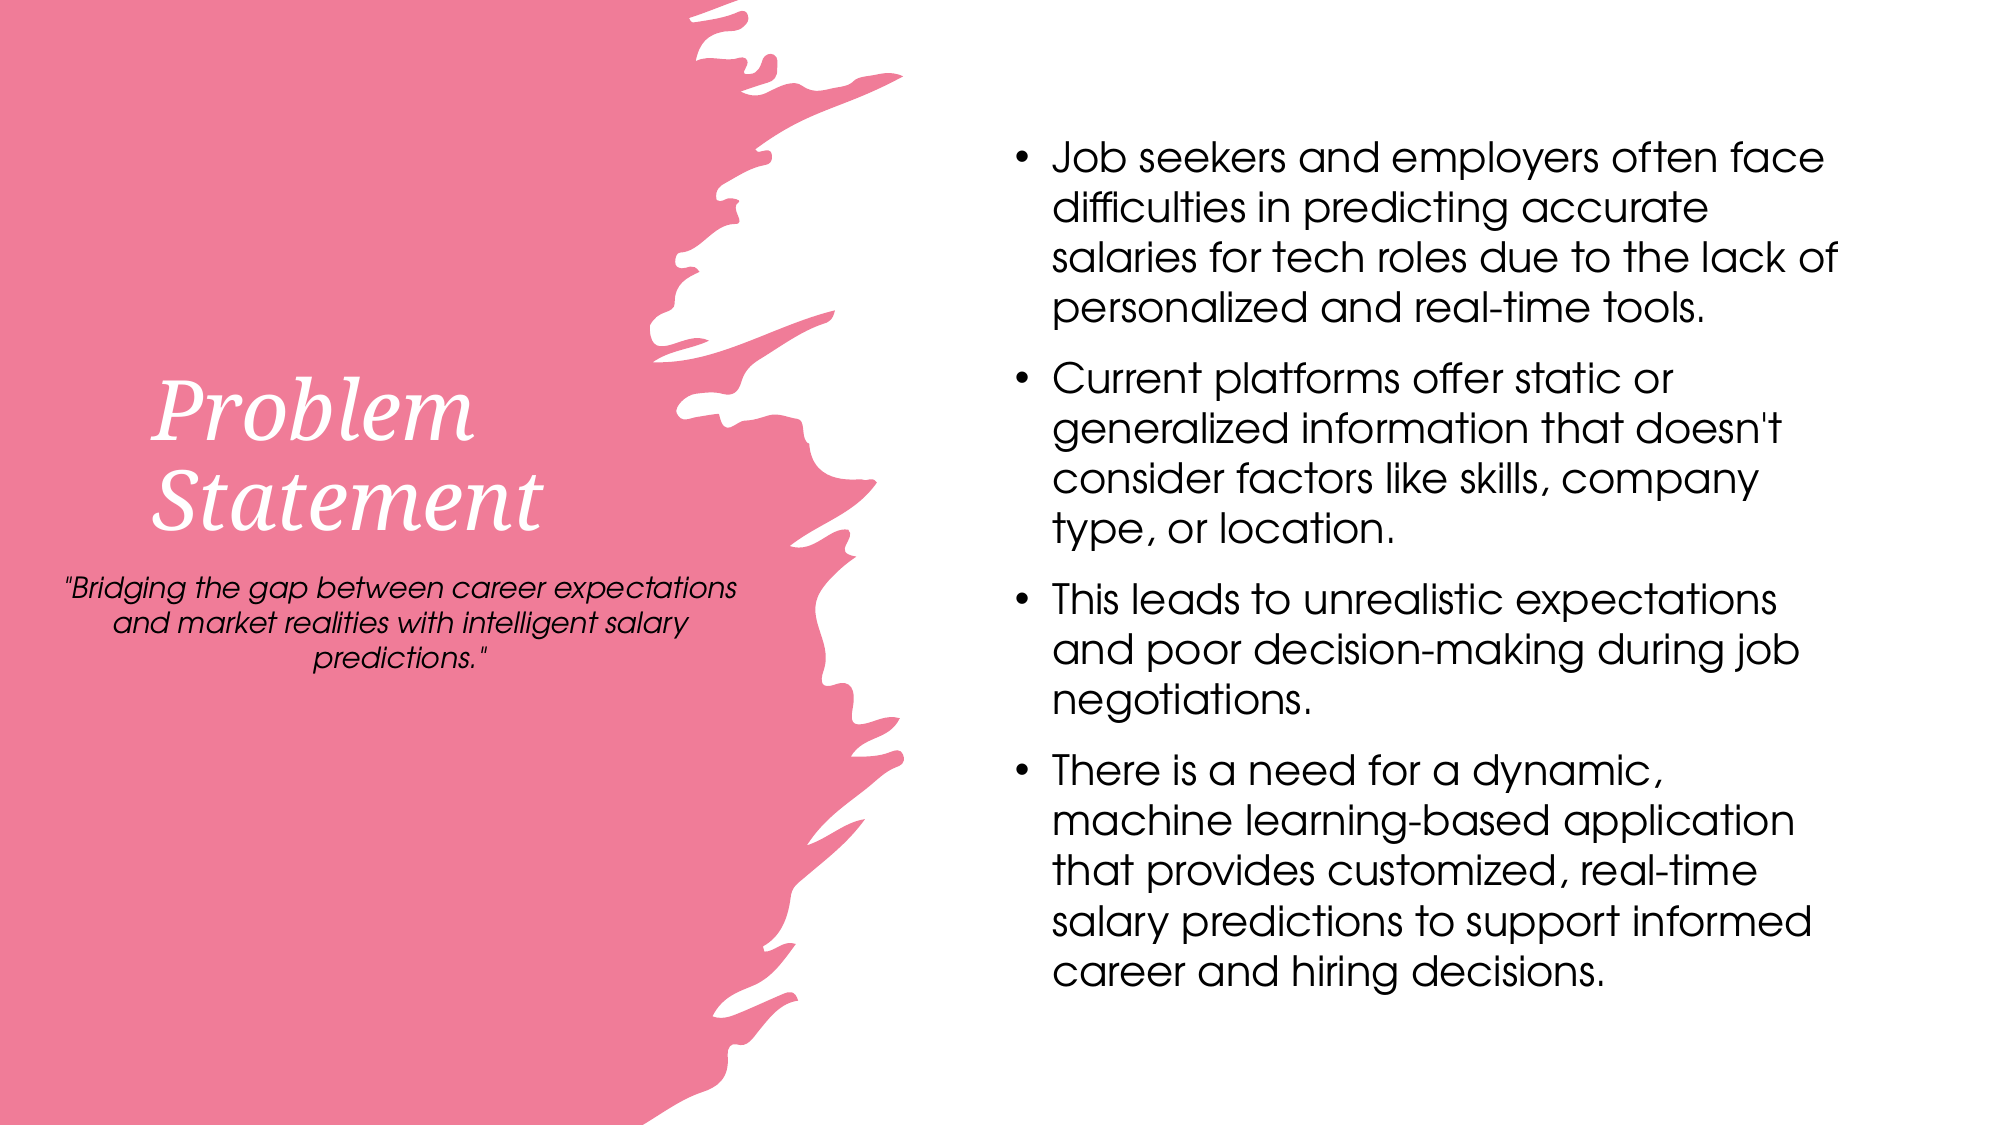

Job seekers and employers often face difficulties in predicting accurate salaries for tech roles due to the lack of personalized and real-time tools.
Current platforms offer static or generalized information that doesn't consider factors like skills, company type, or location.
This leads to unrealistic expectations and poor decision-making during job negotiations.
There is a need for a dynamic, machine learning-based application that provides customized, real-time salary predictions to support informed career and hiring decisions.
# Problem Statement
"Bridging the gap between career expectations and market realities with intelligent salary predictions."